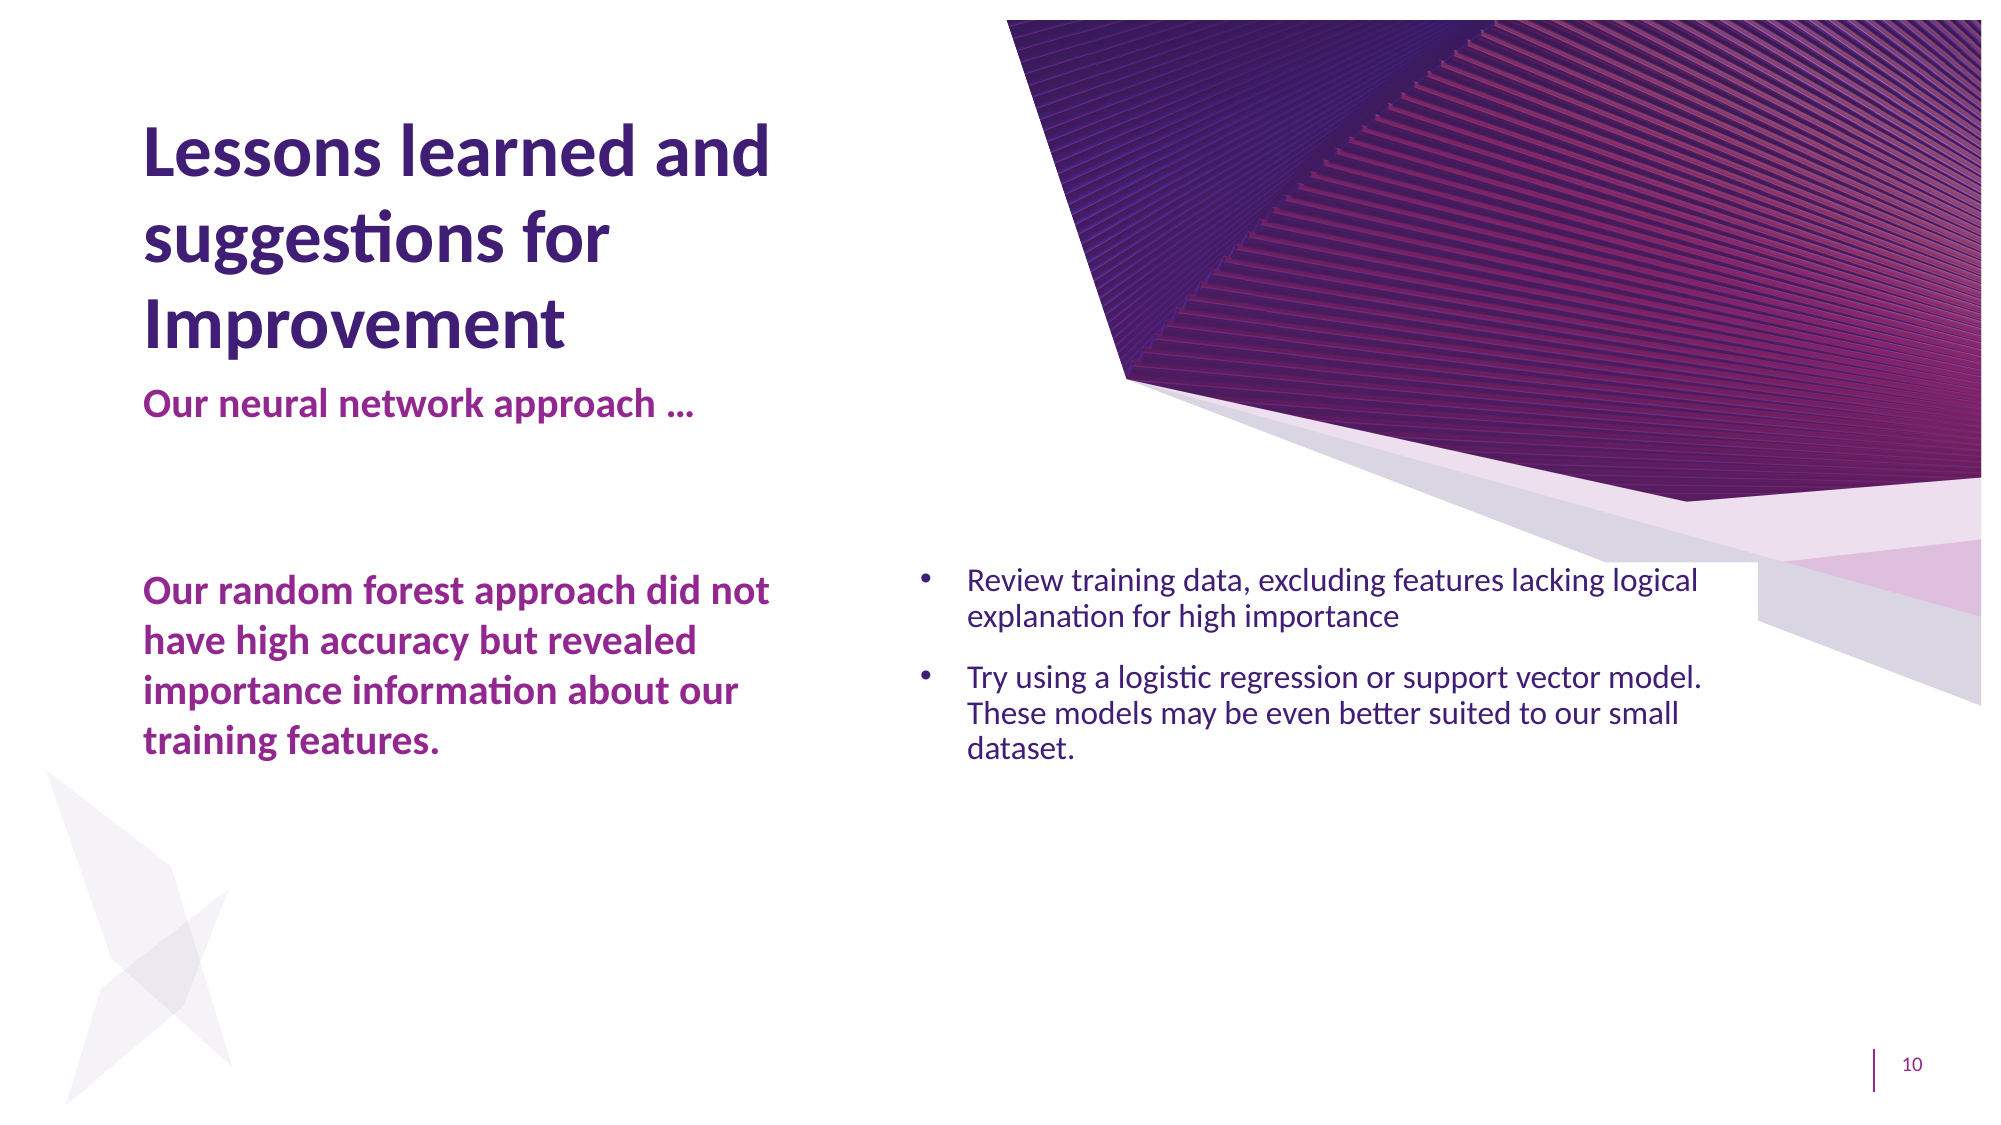

Lessons learned and suggestions for Improvement
Our neural network approach …

Our random forest approach did not have high accuracy but revealed importance information about our training features.
Review training data, excluding features lacking logical explanation for high importance
Try using a logistic regression or support vector model. These models may be even better suited to our small dataset.

10